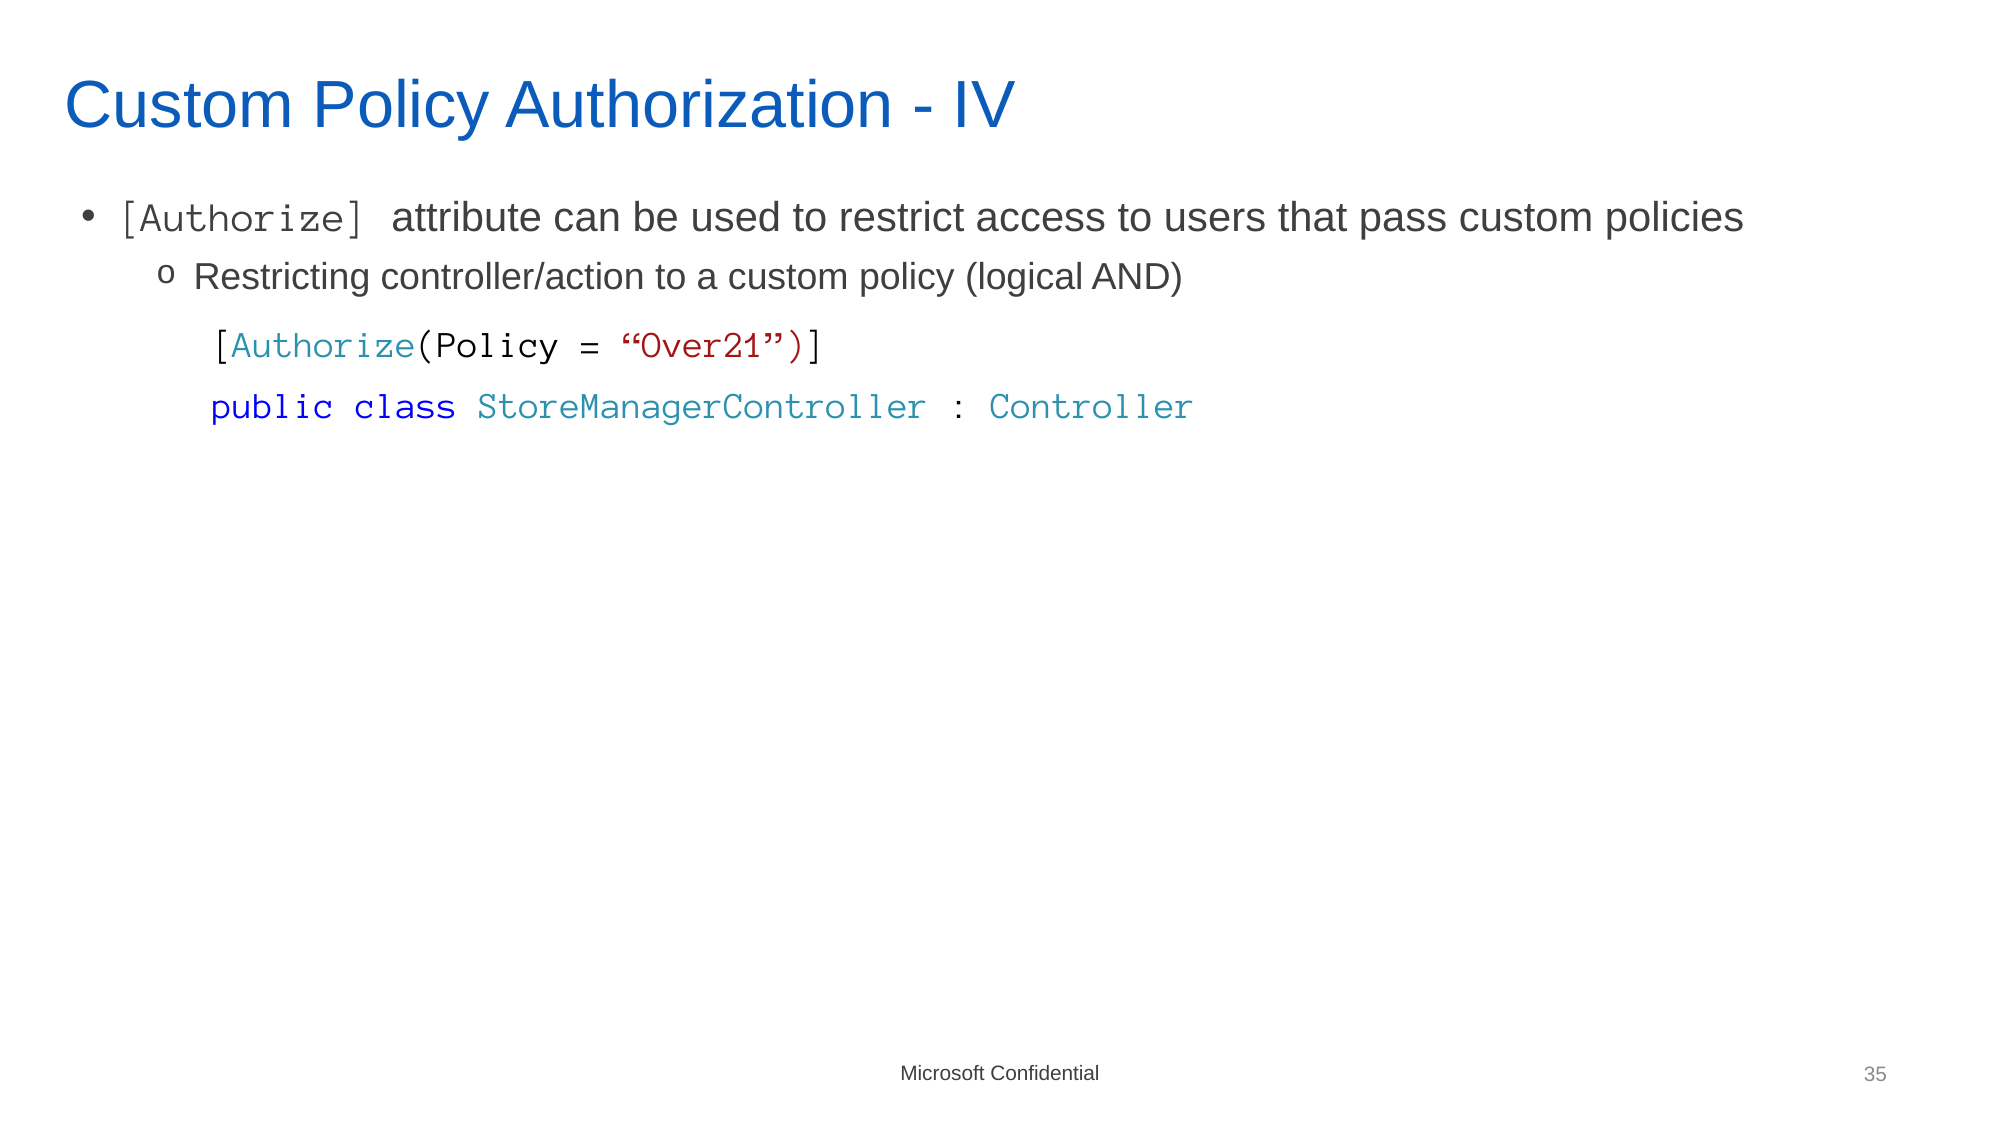

# Custom Policy Authorization - IV
[Authorize] attribute can be used to restrict access to users that pass custom policies
Restricting controller/action to a custom policy (logical AND)
[Authorize(Policy = “Over21”)]
public class StoreManagerController : Controller
35